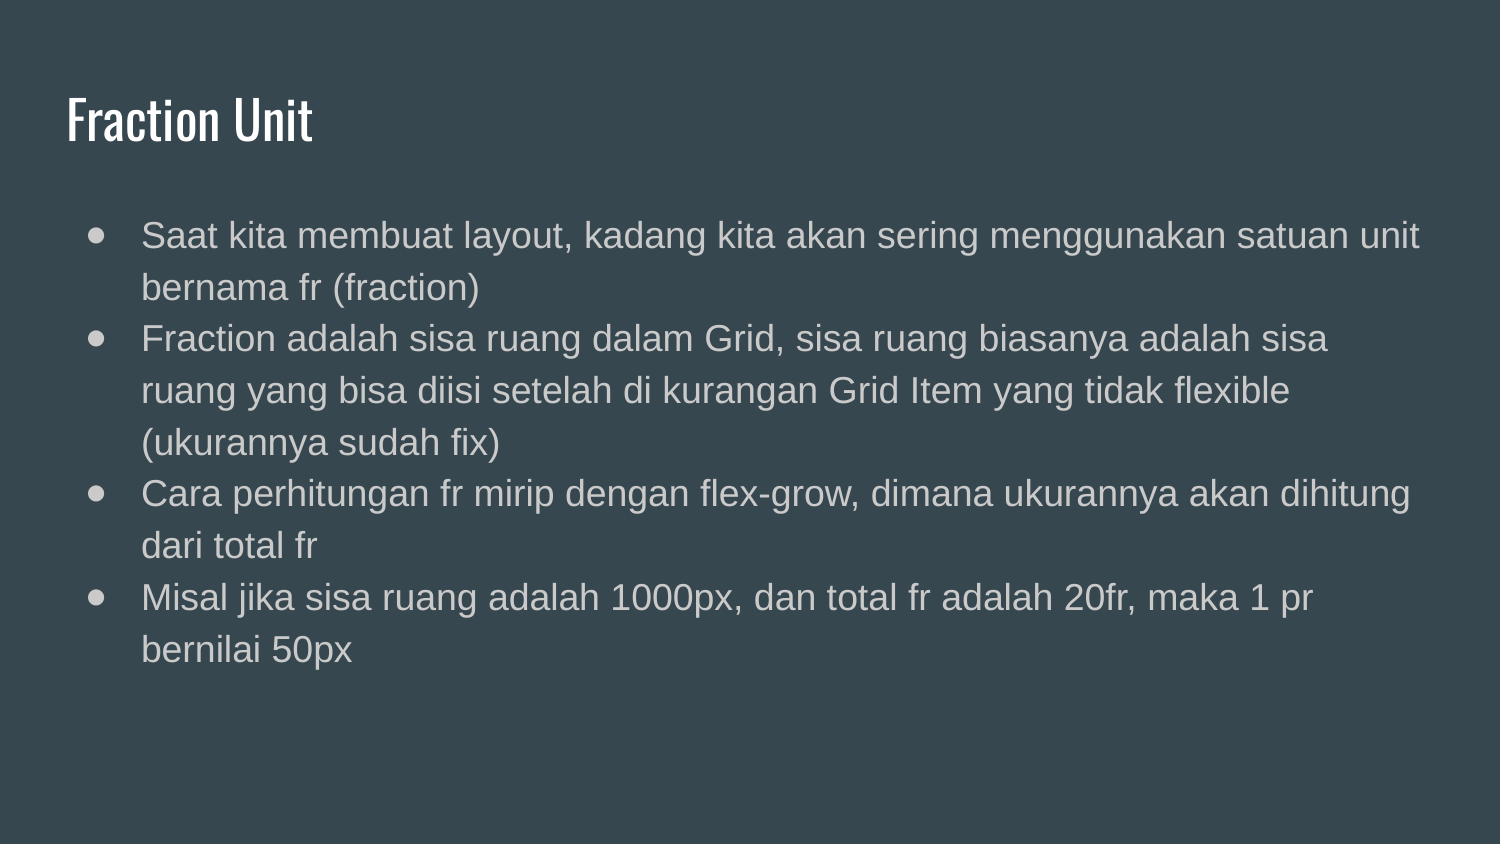

# Fraction Unit
Saat kita membuat layout, kadang kita akan sering menggunakan satuan unit bernama fr (fraction)
Fraction adalah sisa ruang dalam Grid, sisa ruang biasanya adalah sisa ruang yang bisa diisi setelah di kurangan Grid Item yang tidak flexible (ukurannya sudah fix)
Cara perhitungan fr mirip dengan flex-grow, dimana ukurannya akan dihitung dari total fr
Misal jika sisa ruang adalah 1000px, dan total fr adalah 20fr, maka 1 pr bernilai 50px